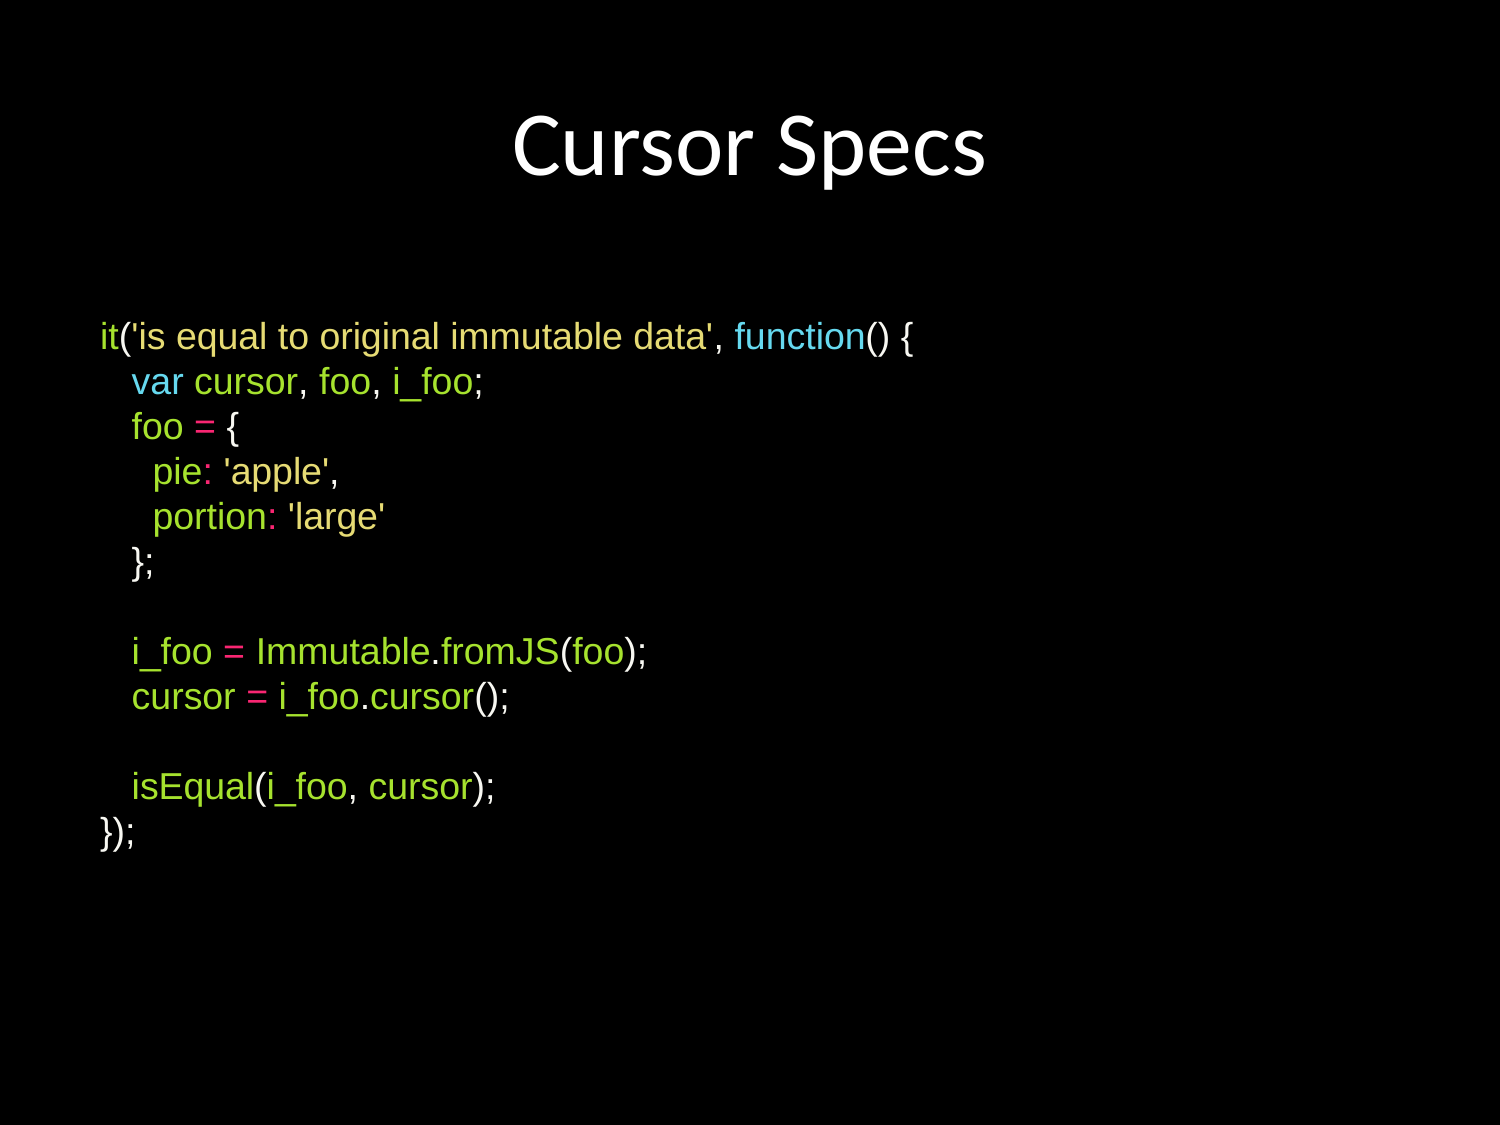

# Cursor Specs
 it('is equal to original immutable data', function() {
    var cursor, foo, i_foo;
    foo = {
      pie: 'apple',
      portion: 'large'
    };

    i_foo = Immutable.fromJS(foo);
    cursor = i_foo.cursor();

    isEqual(i_foo, cursor);
 });